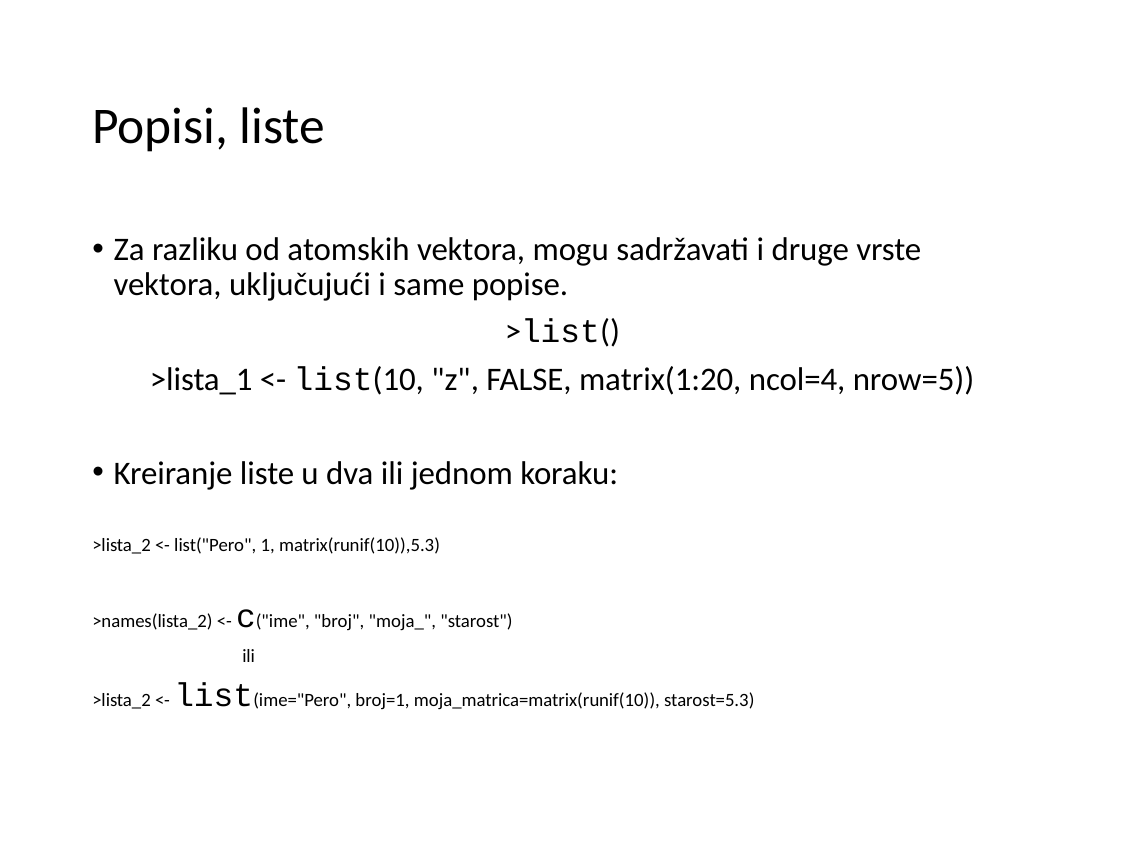

# Popisi, liste
Za razliku od atomskih vektora, mogu sadržavati i druge vrste vektora, uključujući i same popise.
>list()
>lista_1 <- list(10, "z", FALSE, matrix(1:20, ncol=4, nrow=5))

Kreiranje liste u dva ili jednom koraku:

>lista_2 <- list("Pero", 1, matrix(runif(10)),5.3)

>names(lista_2) <- c("ime", "broj", "moja_", "starost")
	ili
>lista_2 <- list(ime="Pero", broj=1, moja_matrica=matrix(runif(10)), starost=5.3)